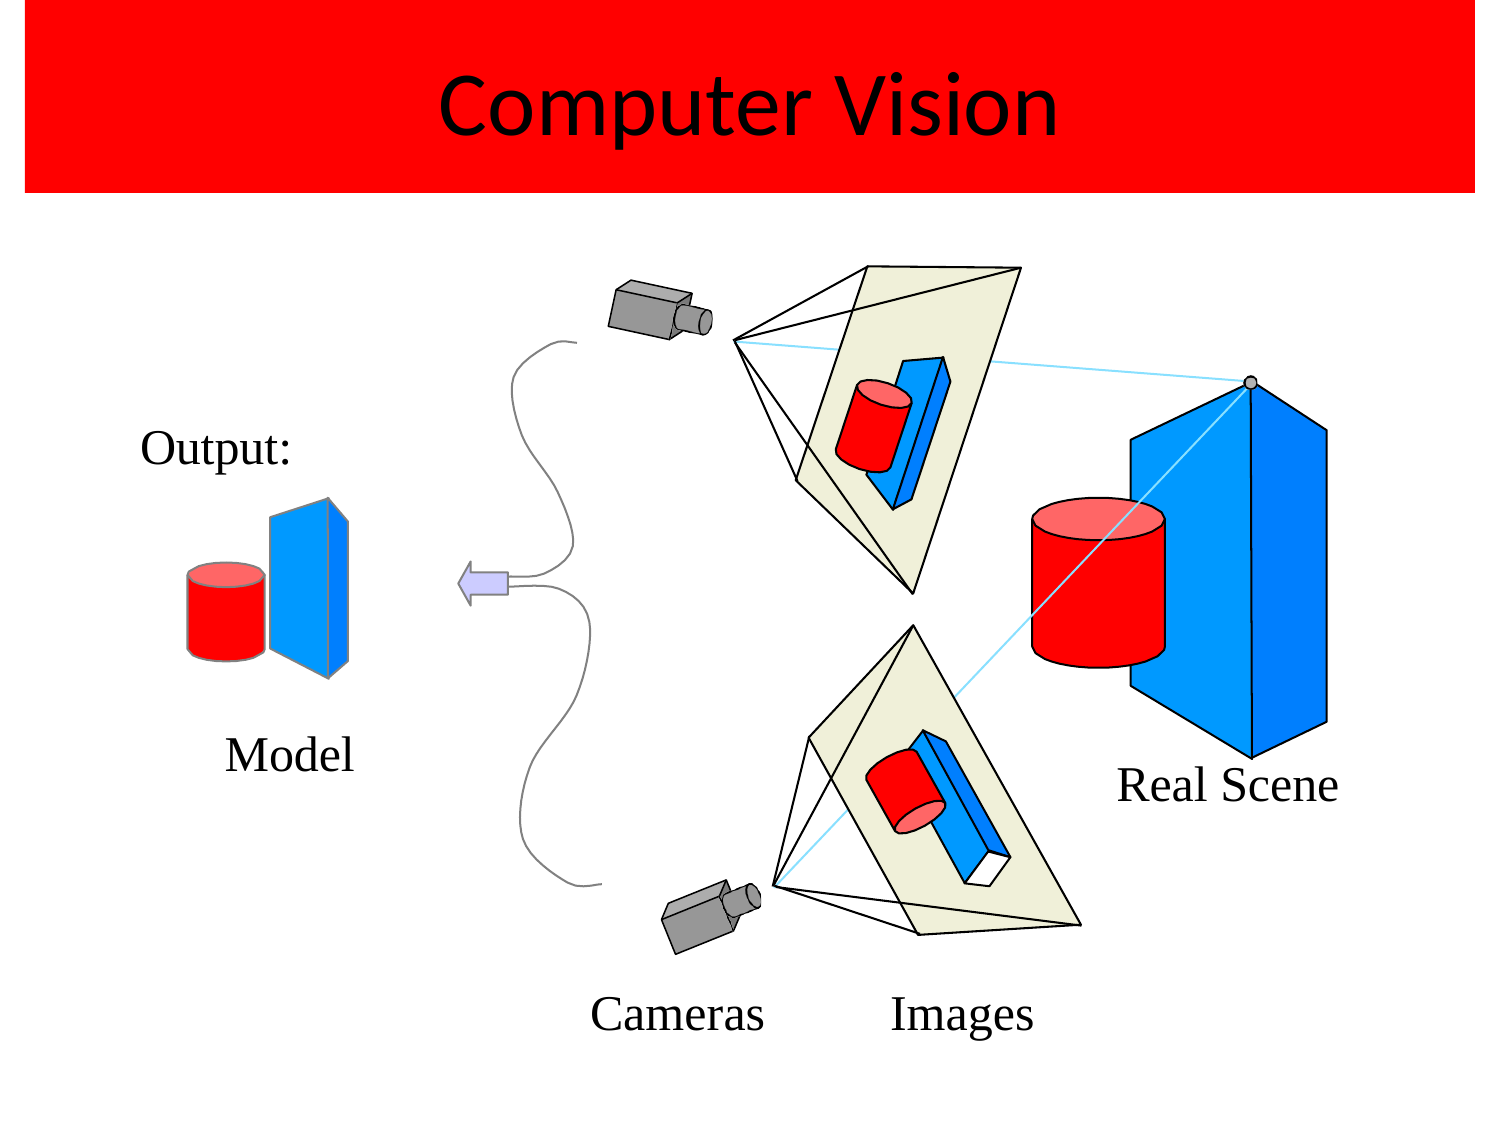

# Computer Vision

Output:

Model
Real Scene
Cameras
Images